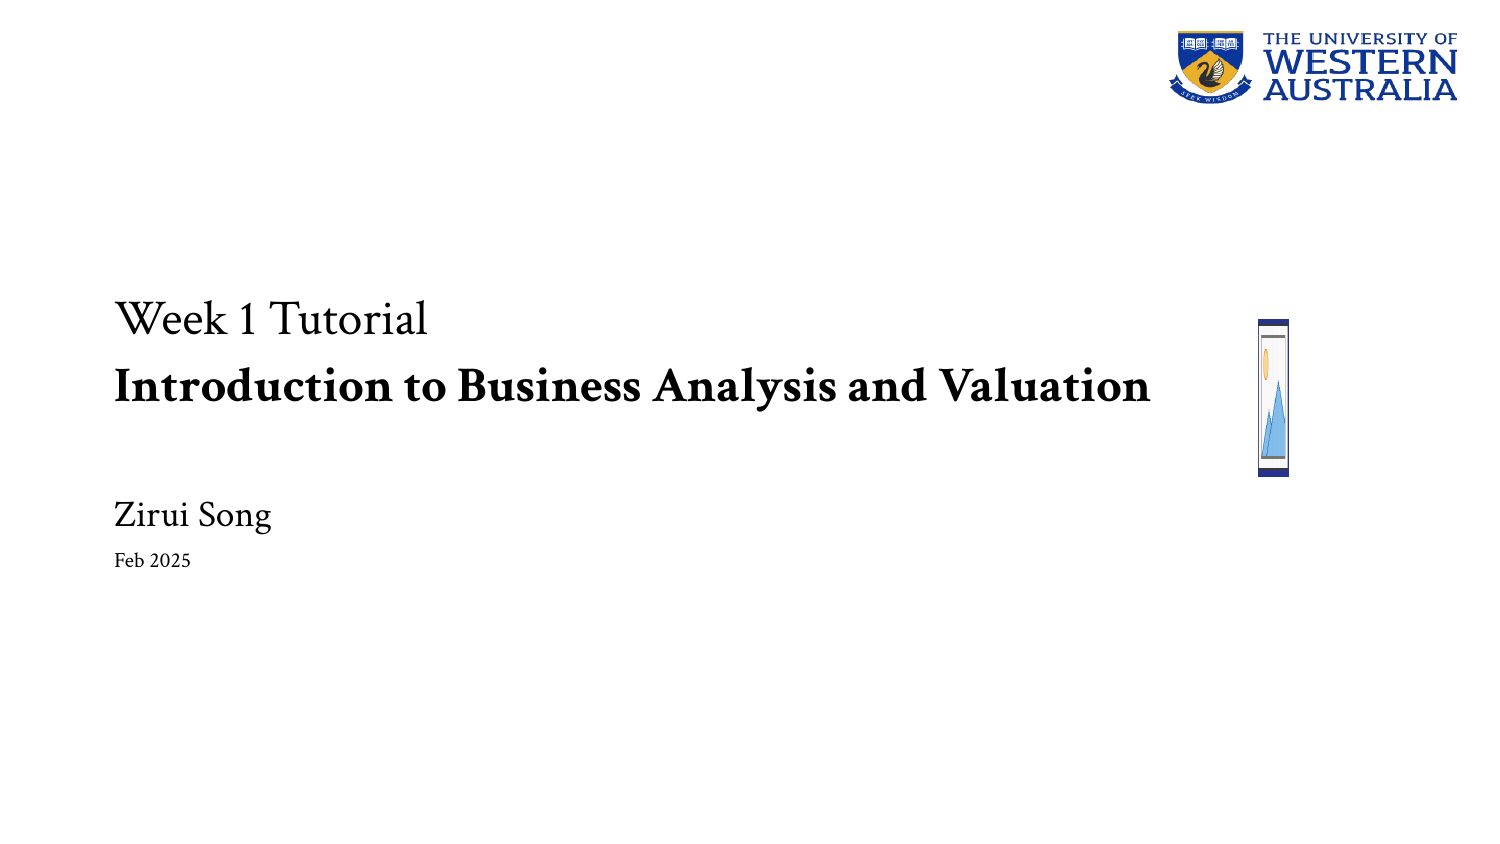

Week 1 Tutorial
Introduction to Business Analysis and Valuation
Zirui Song
Feb 2025